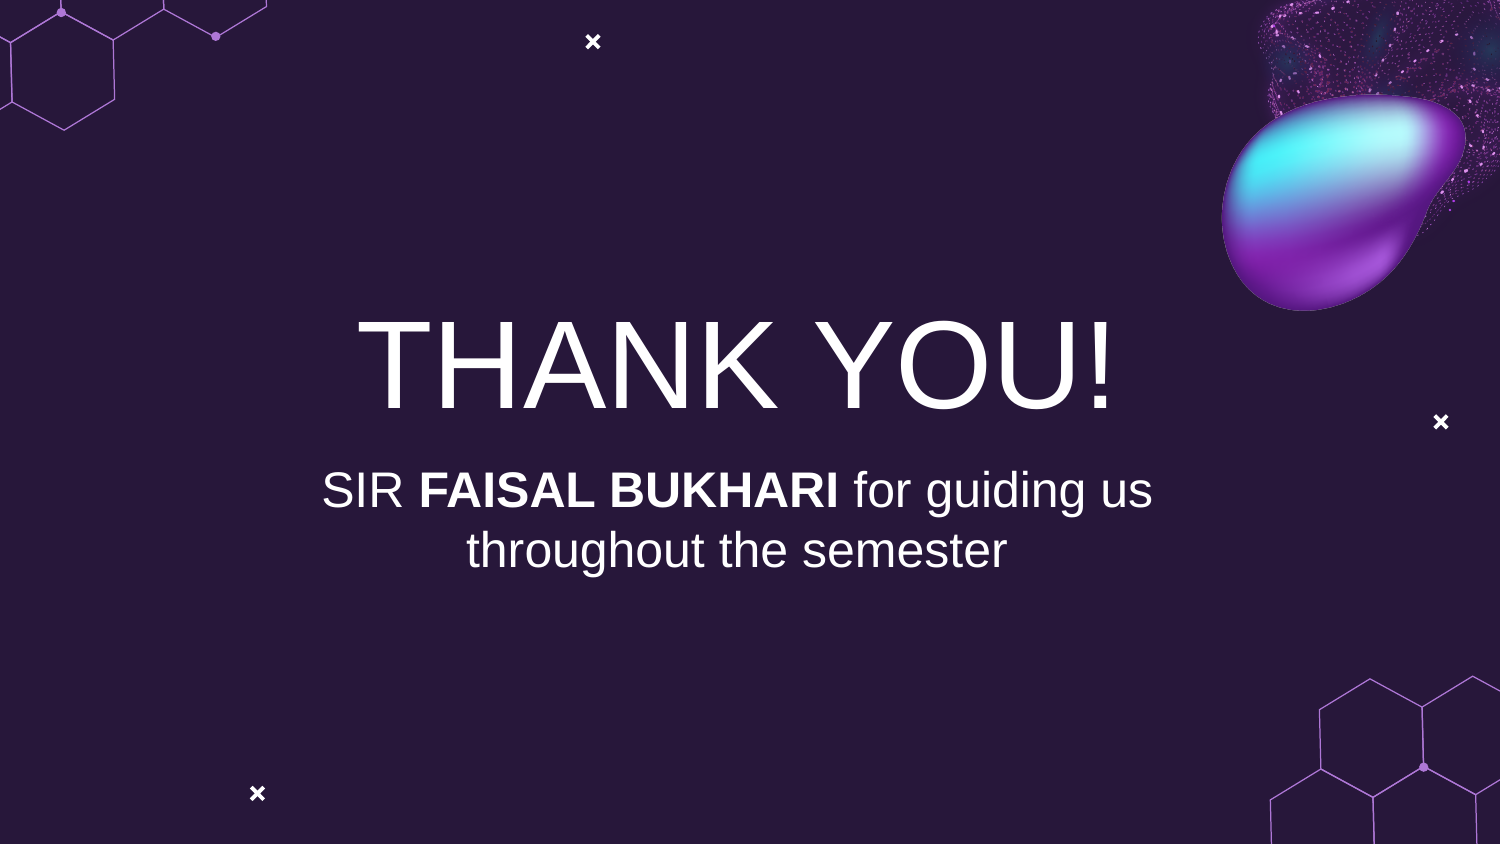

THANK YOU!
SIR FAISAL BUKHARI for guiding us throughout the semester